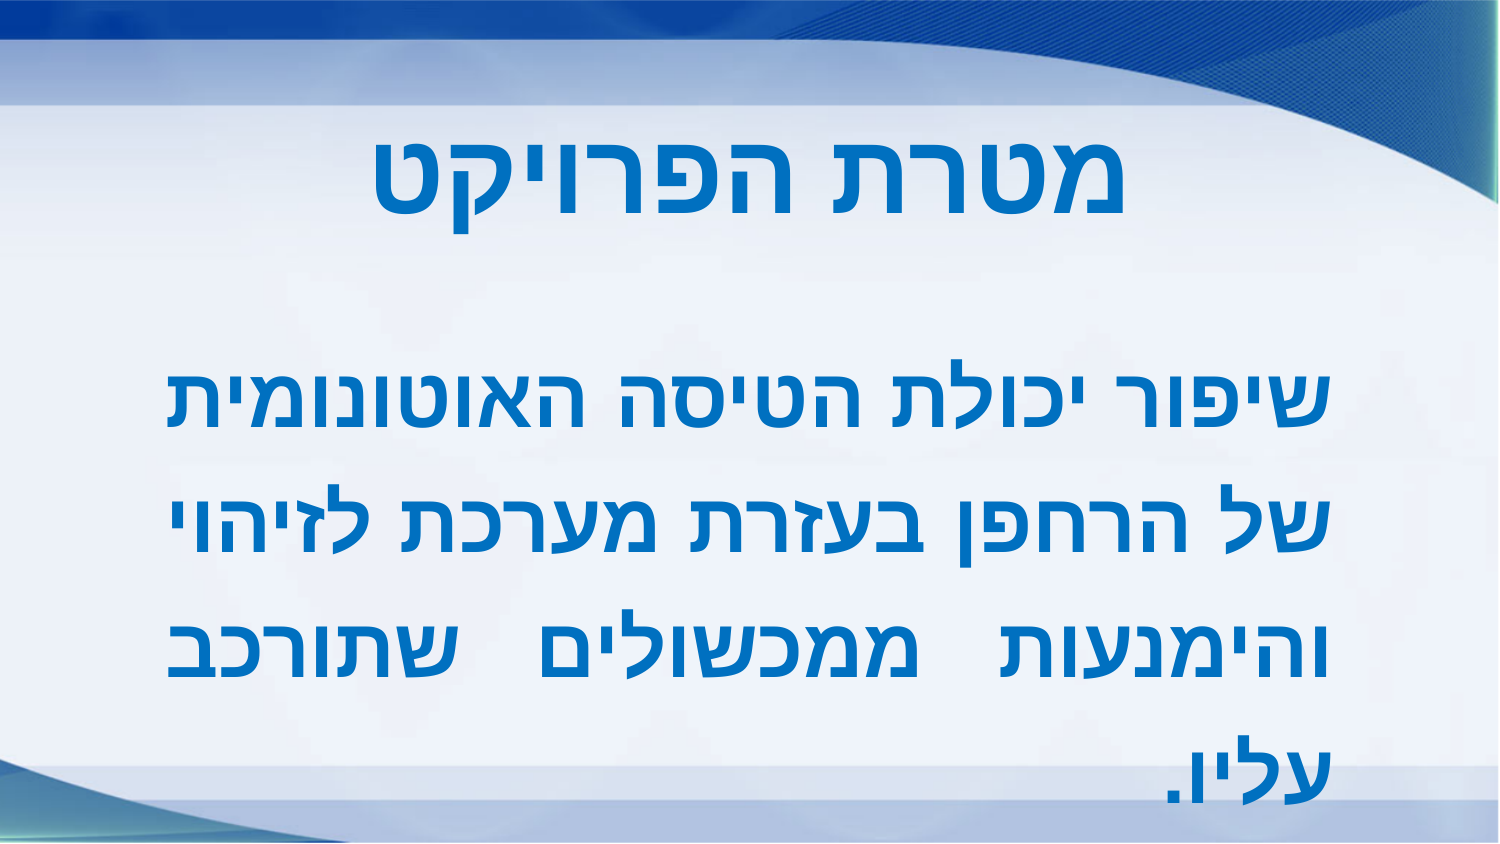

מטרת הפרויקט
שיפור יכולת הטיסה האוטונומית של הרחפן בעזרת מערכת לזיהוי והימנעות ממכשולים שתורכב עליו.